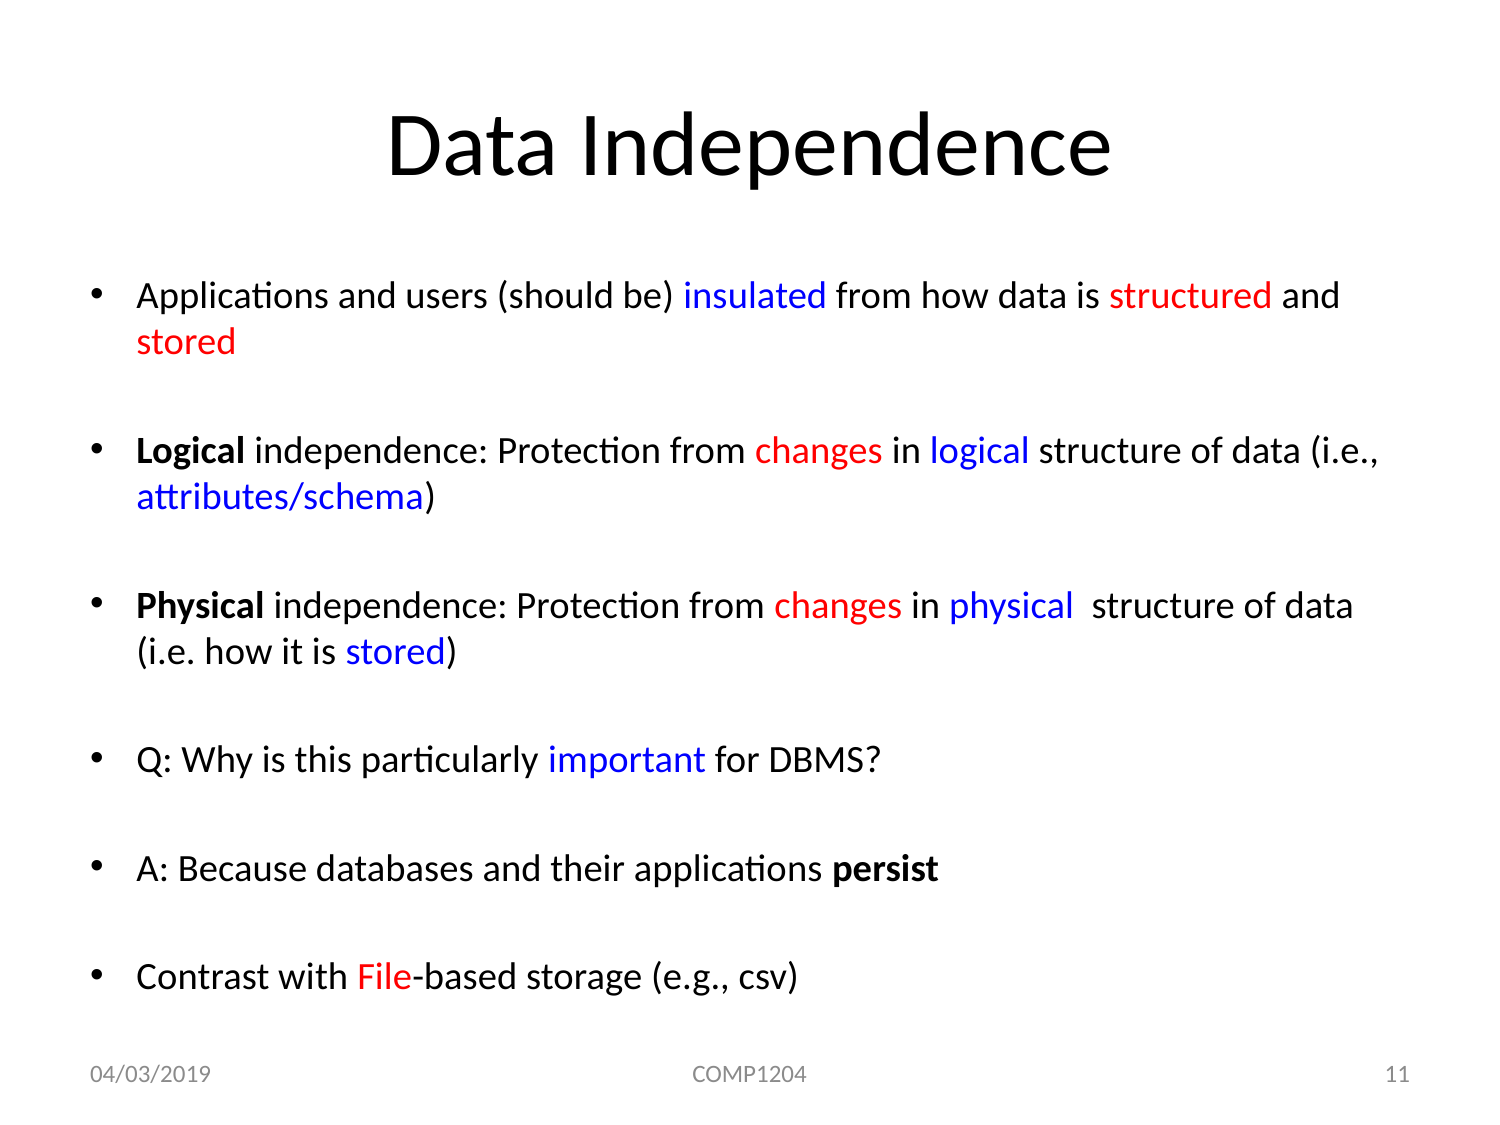

# Data Independence
Applications and users (should be) insulated from how data is structured and stored

Logical independence: Protection from changes in logical structure of data (i.e., attributes/schema)

Physical independence: Protection from changes in physical  structure of data (i.e. how it is stored)

Q: Why is this particularly important for DBMS?

A: Because databases and their applications persist

Contrast with File-based storage (e.g., csv)

04/03/2019
COMP1204
11